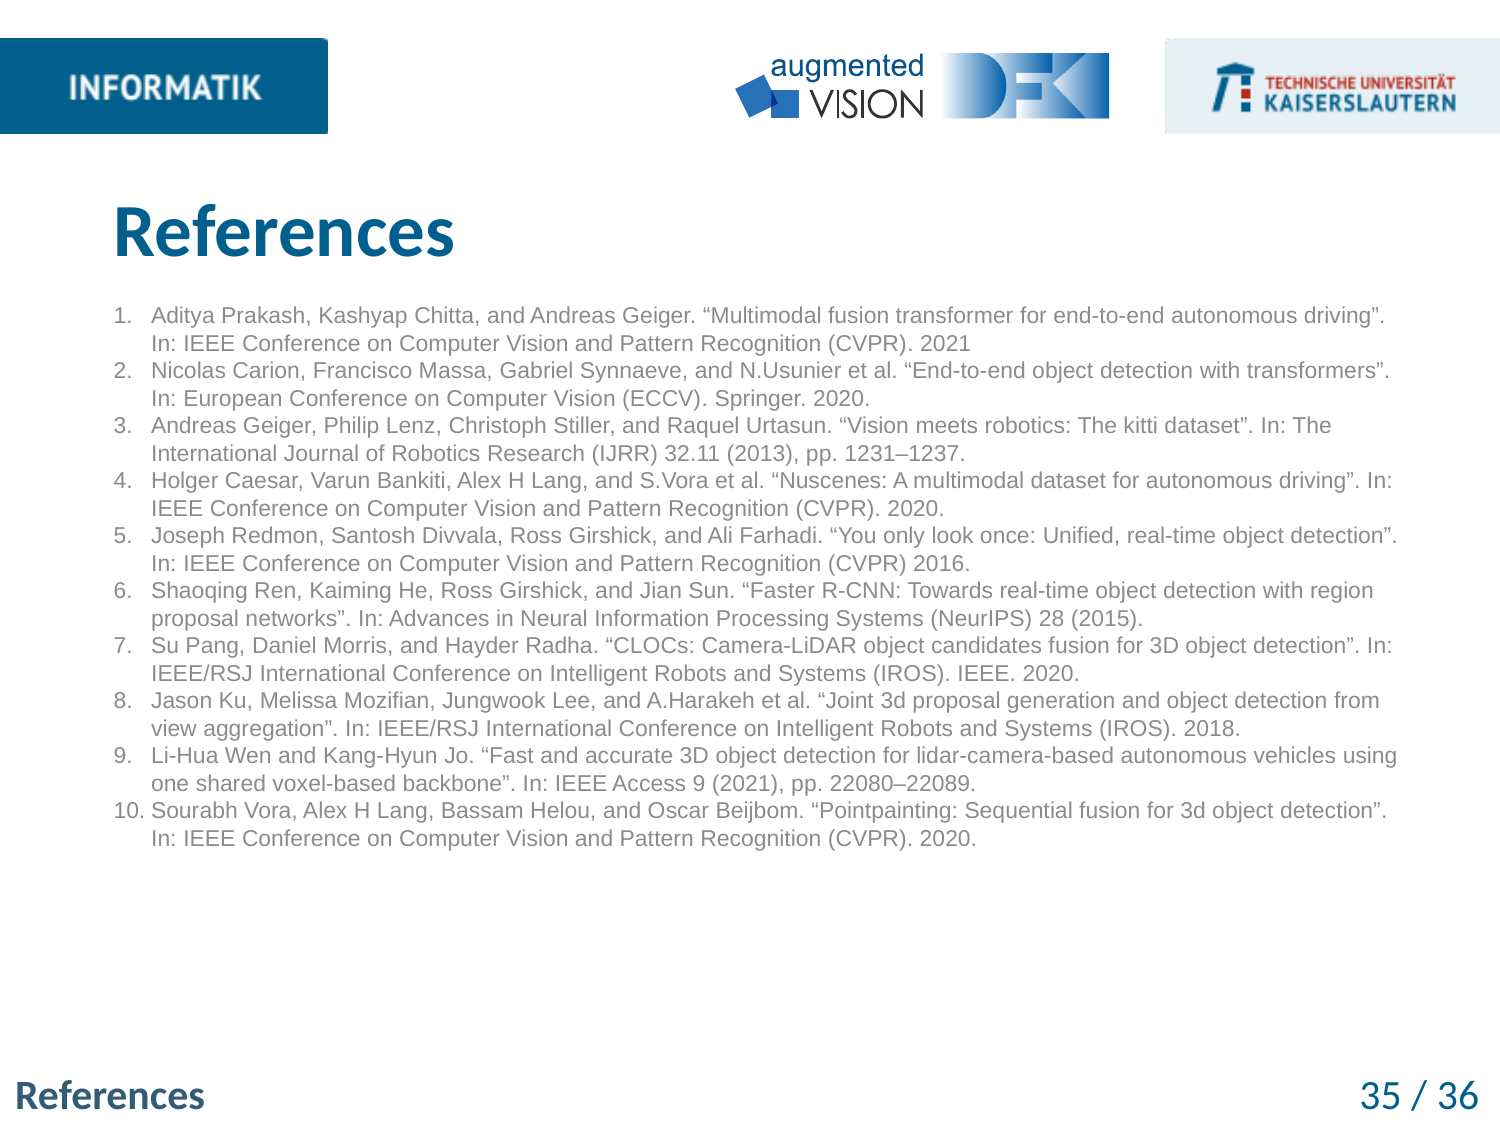

# References
Aditya Prakash, Kashyap Chitta, and Andreas Geiger. “Multimodal fusion transformer for end-to-end autonomous driving”. In: IEEE Conference on Computer Vision and Pattern Recognition (CVPR). 2021
Nicolas Carion, Francisco Massa, Gabriel Synnaeve, and N.Usunier et al. “End-to-end object detection with transformers”. In: European Conference on Computer Vision (ECCV). Springer. 2020.
Andreas Geiger, Philip Lenz, Christoph Stiller, and Raquel Urtasun. “Vision meets robotics: The kitti dataset”. In: The International Journal of Robotics Research (IJRR) 32.11 (2013), pp. 1231–1237.
Holger Caesar, Varun Bankiti, Alex H Lang, and S.Vora et al. “Nuscenes: A multimodal dataset for autonomous driving”. In: IEEE Conference on Computer Vision and Pattern Recognition (CVPR). 2020.
Joseph Redmon, Santosh Divvala, Ross Girshick, and Ali Farhadi. “You only look once: Unified, real-time object detection”. In: IEEE Conference on Computer Vision and Pattern Recognition (CVPR) 2016.
Shaoqing Ren, Kaiming He, Ross Girshick, and Jian Sun. “Faster R-CNN: Towards real-time object detection with region proposal networks”. In: Advances in Neural Information Processing Systems (NeurIPS) 28 (2015).
Su Pang, Daniel Morris, and Hayder Radha. “CLOCs: Camera-LiDAR object candidates fusion for 3D object detection”. In: IEEE/RSJ International Conference on Intelligent Robots and Systems (IROS). IEEE. 2020.
Jason Ku, Melissa Mozifian, Jungwook Lee, and A.Harakeh et al. “Joint 3d proposal generation and object detection from view aggregation”. In: IEEE/RSJ International Conference on Intelligent Robots and Systems (IROS). 2018.
Li-Hua Wen and Kang-Hyun Jo. “Fast and accurate 3D object detection for lidar-camera-based autonomous vehicles using one shared voxel-based backbone”. In: IEEE Access 9 (2021), pp. 22080–22089.
Sourabh Vora, Alex H Lang, Bassam Helou, and Oscar Beijbom. “Pointpainting: Sequential fusion for 3d object detection”. In: IEEE Conference on Computer Vision and Pattern Recognition (CVPR). 2020.
References
35 / 36